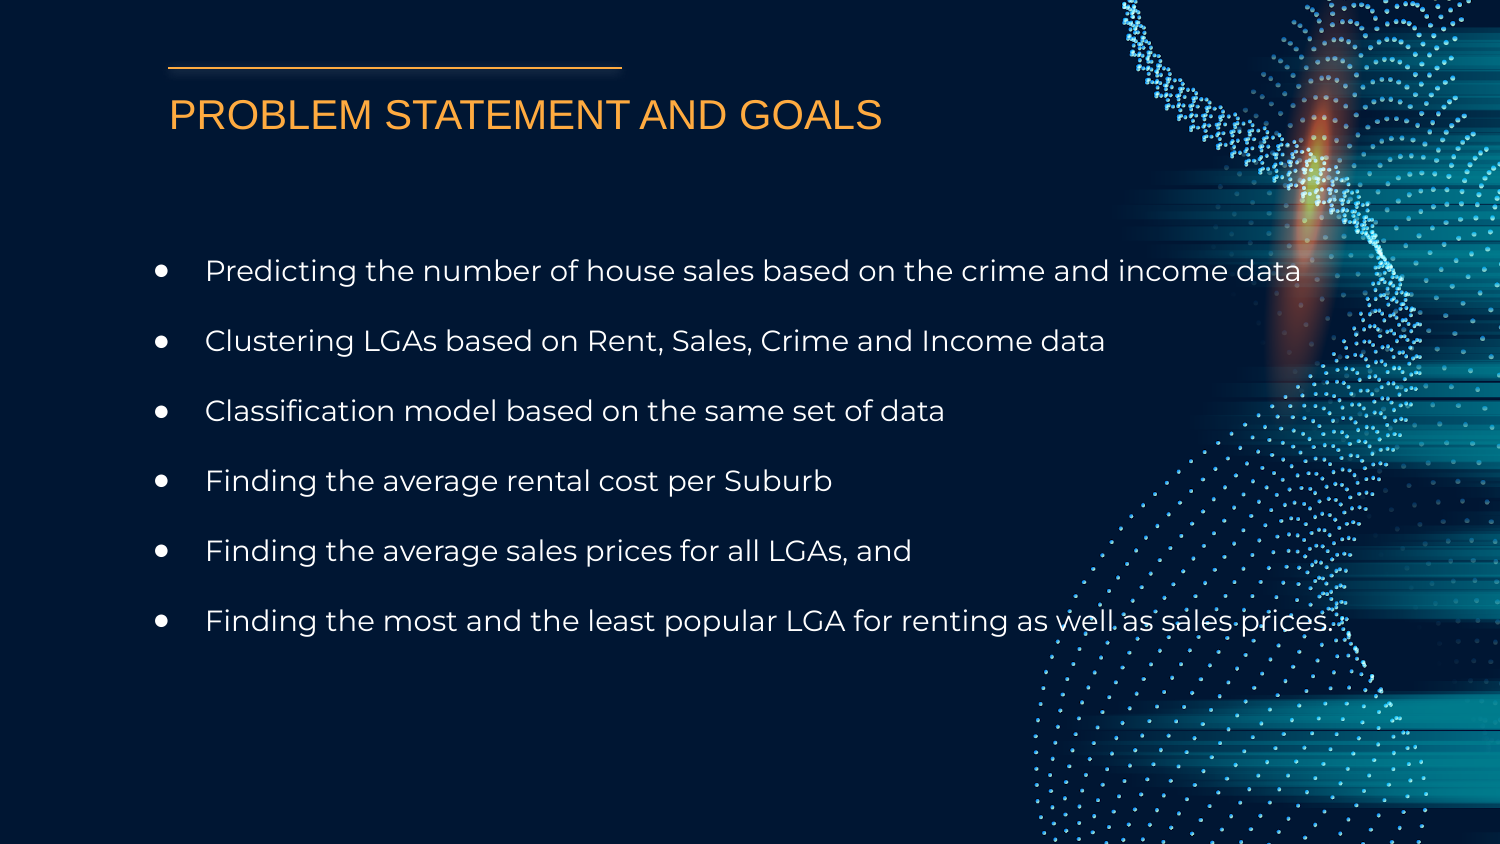

# PROBLEM STATEMENT AND GOALS
Predicting the number of house sales based on the crime and income data

Clustering LGAs based on Rent, Sales, Crime and Income data

Classification model based on the same set of data

Finding the average rental cost per Suburb

Finding the average sales prices for all LGAs, and

Finding the most and the least popular LGA for renting as well as sales prices.